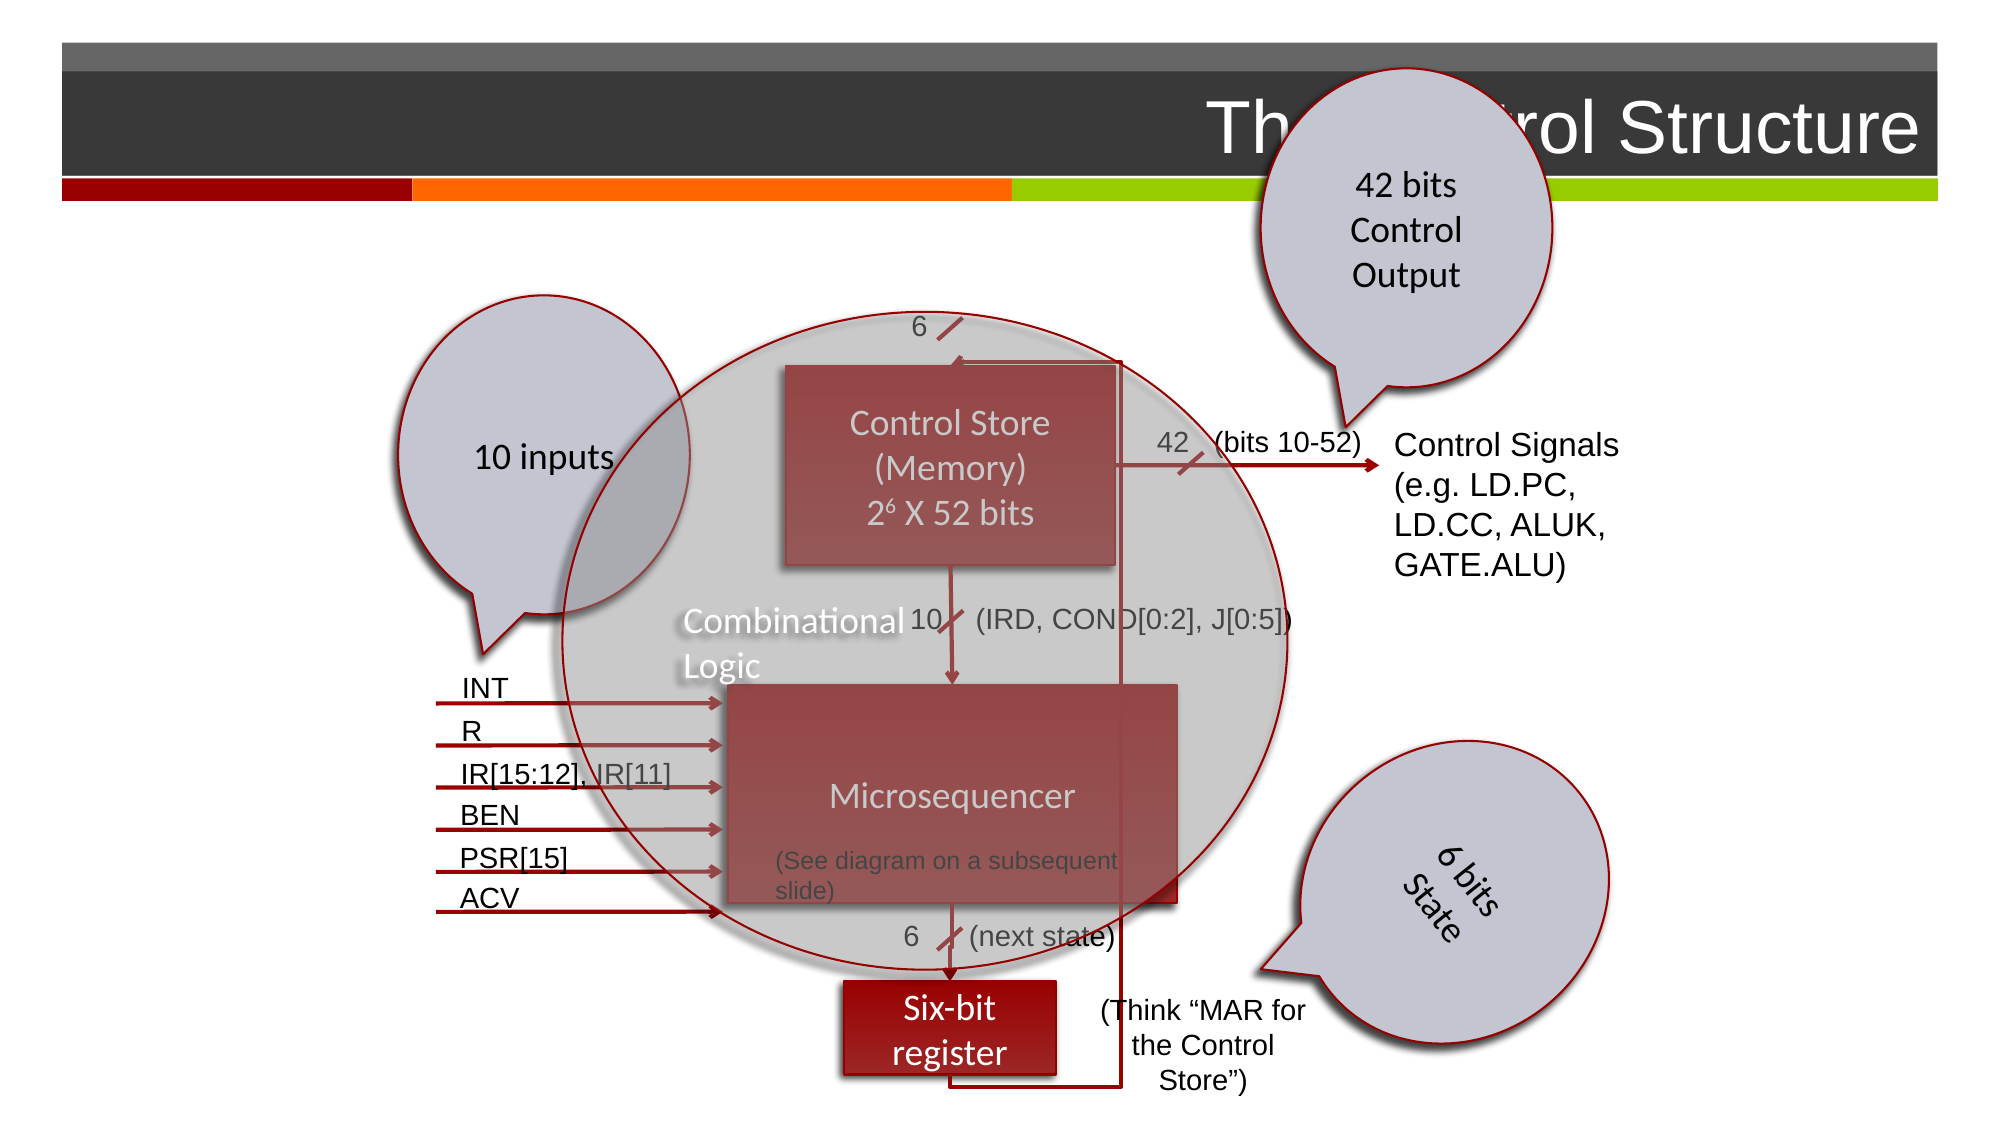

42 bits
Control
Output
# The Control Structure
10 inputs
6
Control Store
(Memory)
26 X 52 bits
42   (bits 10-52)
Control Signals (e.g. LD.PC, LD.CC, ALUK, GATE.ALU)
10    (IRD, COND[0:2], J[0:5])
INT
Microsequencer
R
IR[15:12], IR[11]
BEN
PSR[15]
(See diagram on a subsequent slide)
ACV
6      (next state)
Six-bit register
(Think “MAR for the Control Store”)
Combinational
Logic
6 bits
State